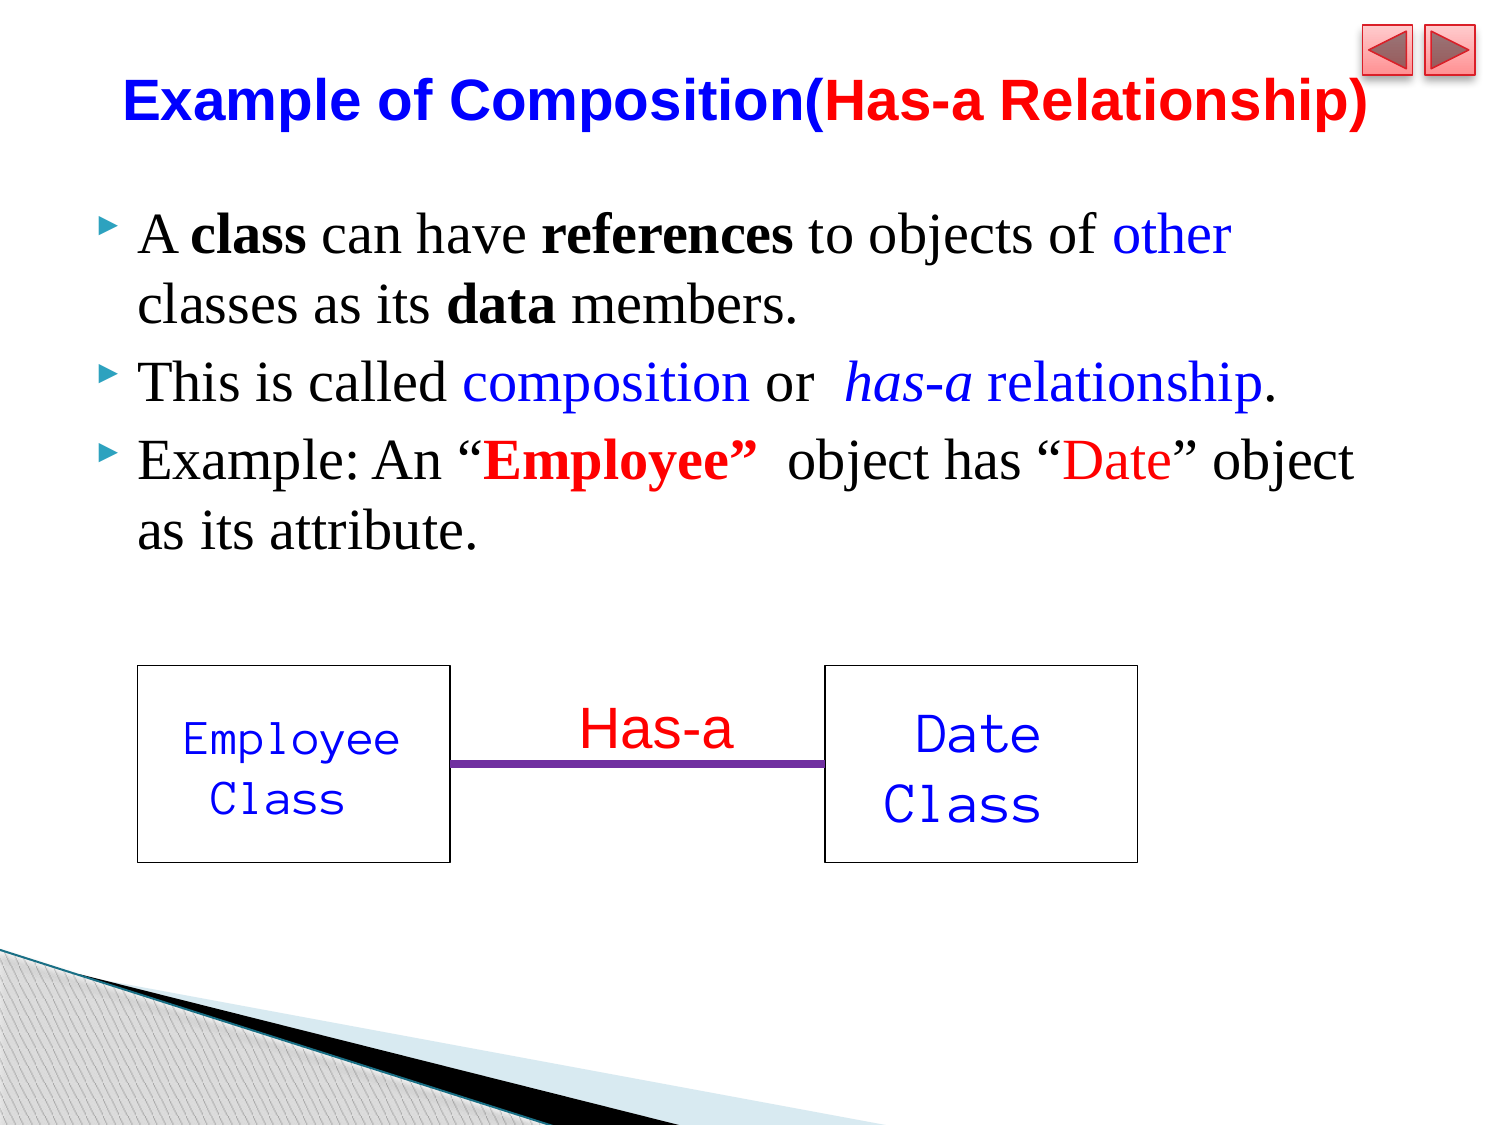

# Example of Composition(Has-a Relationship)
A class can have references to objects of other classes as its data members.
This is called composition or  has-a relationship.
Example: An “Employee”  object has “Date” object as its attribute.

Employee
Class
Date
Class
Has-a